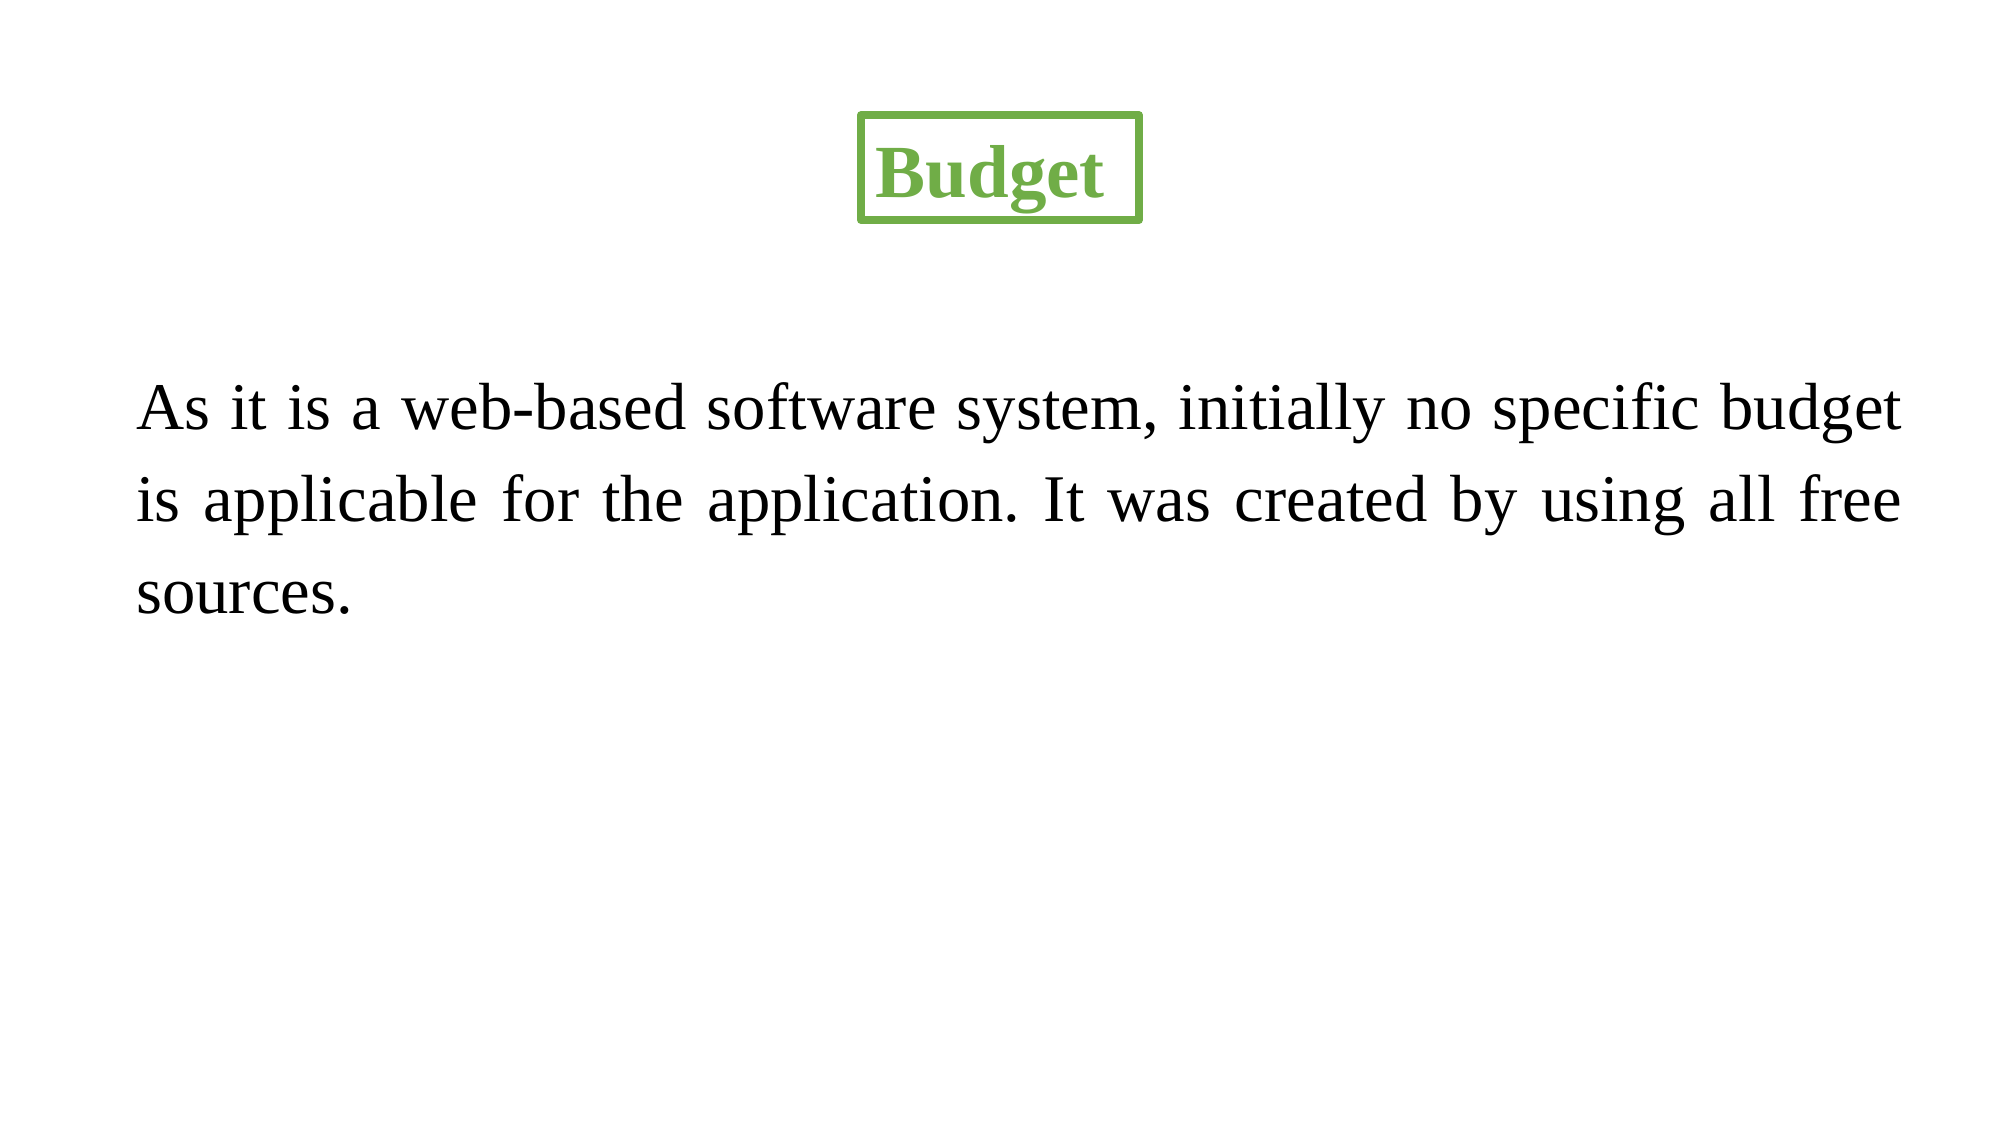

Budget
As it is a web-based software system, initially no specific budget is applicable for the application. It was created by using all free sources.